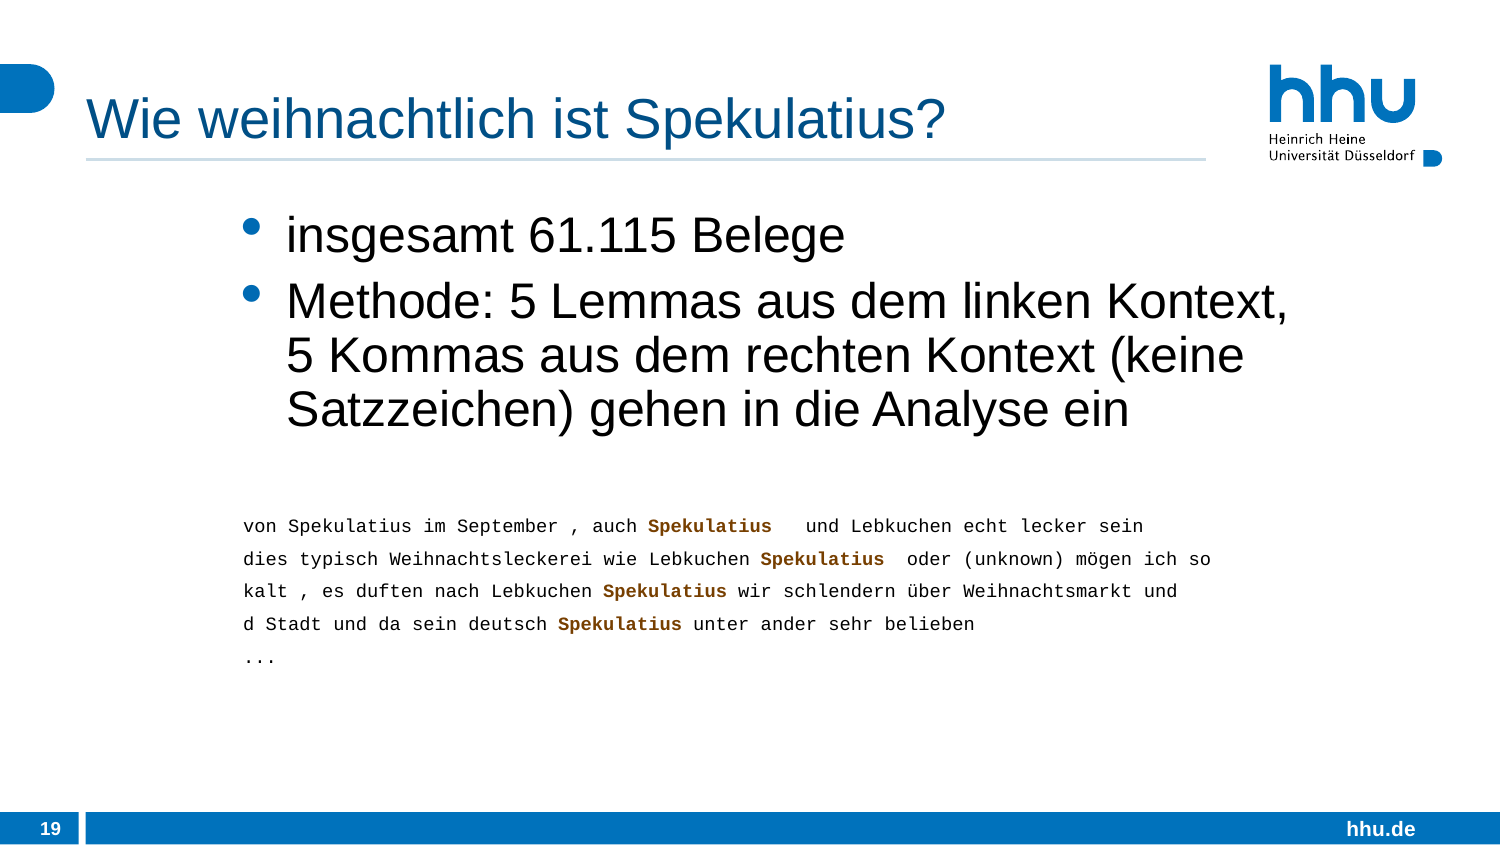

# Wie weihnachtlich ist Spekulatius?
insgesamt 61.115 Belege
Methode: 5 Lemmas aus dem linken Kontext, 5 Kommas aus dem rechten Kontext (keine Satzzeichen) gehen in die Analyse ein

von Spekulatius im September , auch Spekulatius   und Lebkuchen echt lecker sein
dies typisch Weihnachtsleckerei wie Lebkuchen Spekulatius  oder (unknown) mögen ich so
kalt , es duften nach Lebkuchen Spekulatius wir schlendern über Weihnachtsmarkt und
d Stadt und da sein deutsch Spekulatius unter ander sehr belieben
...
19